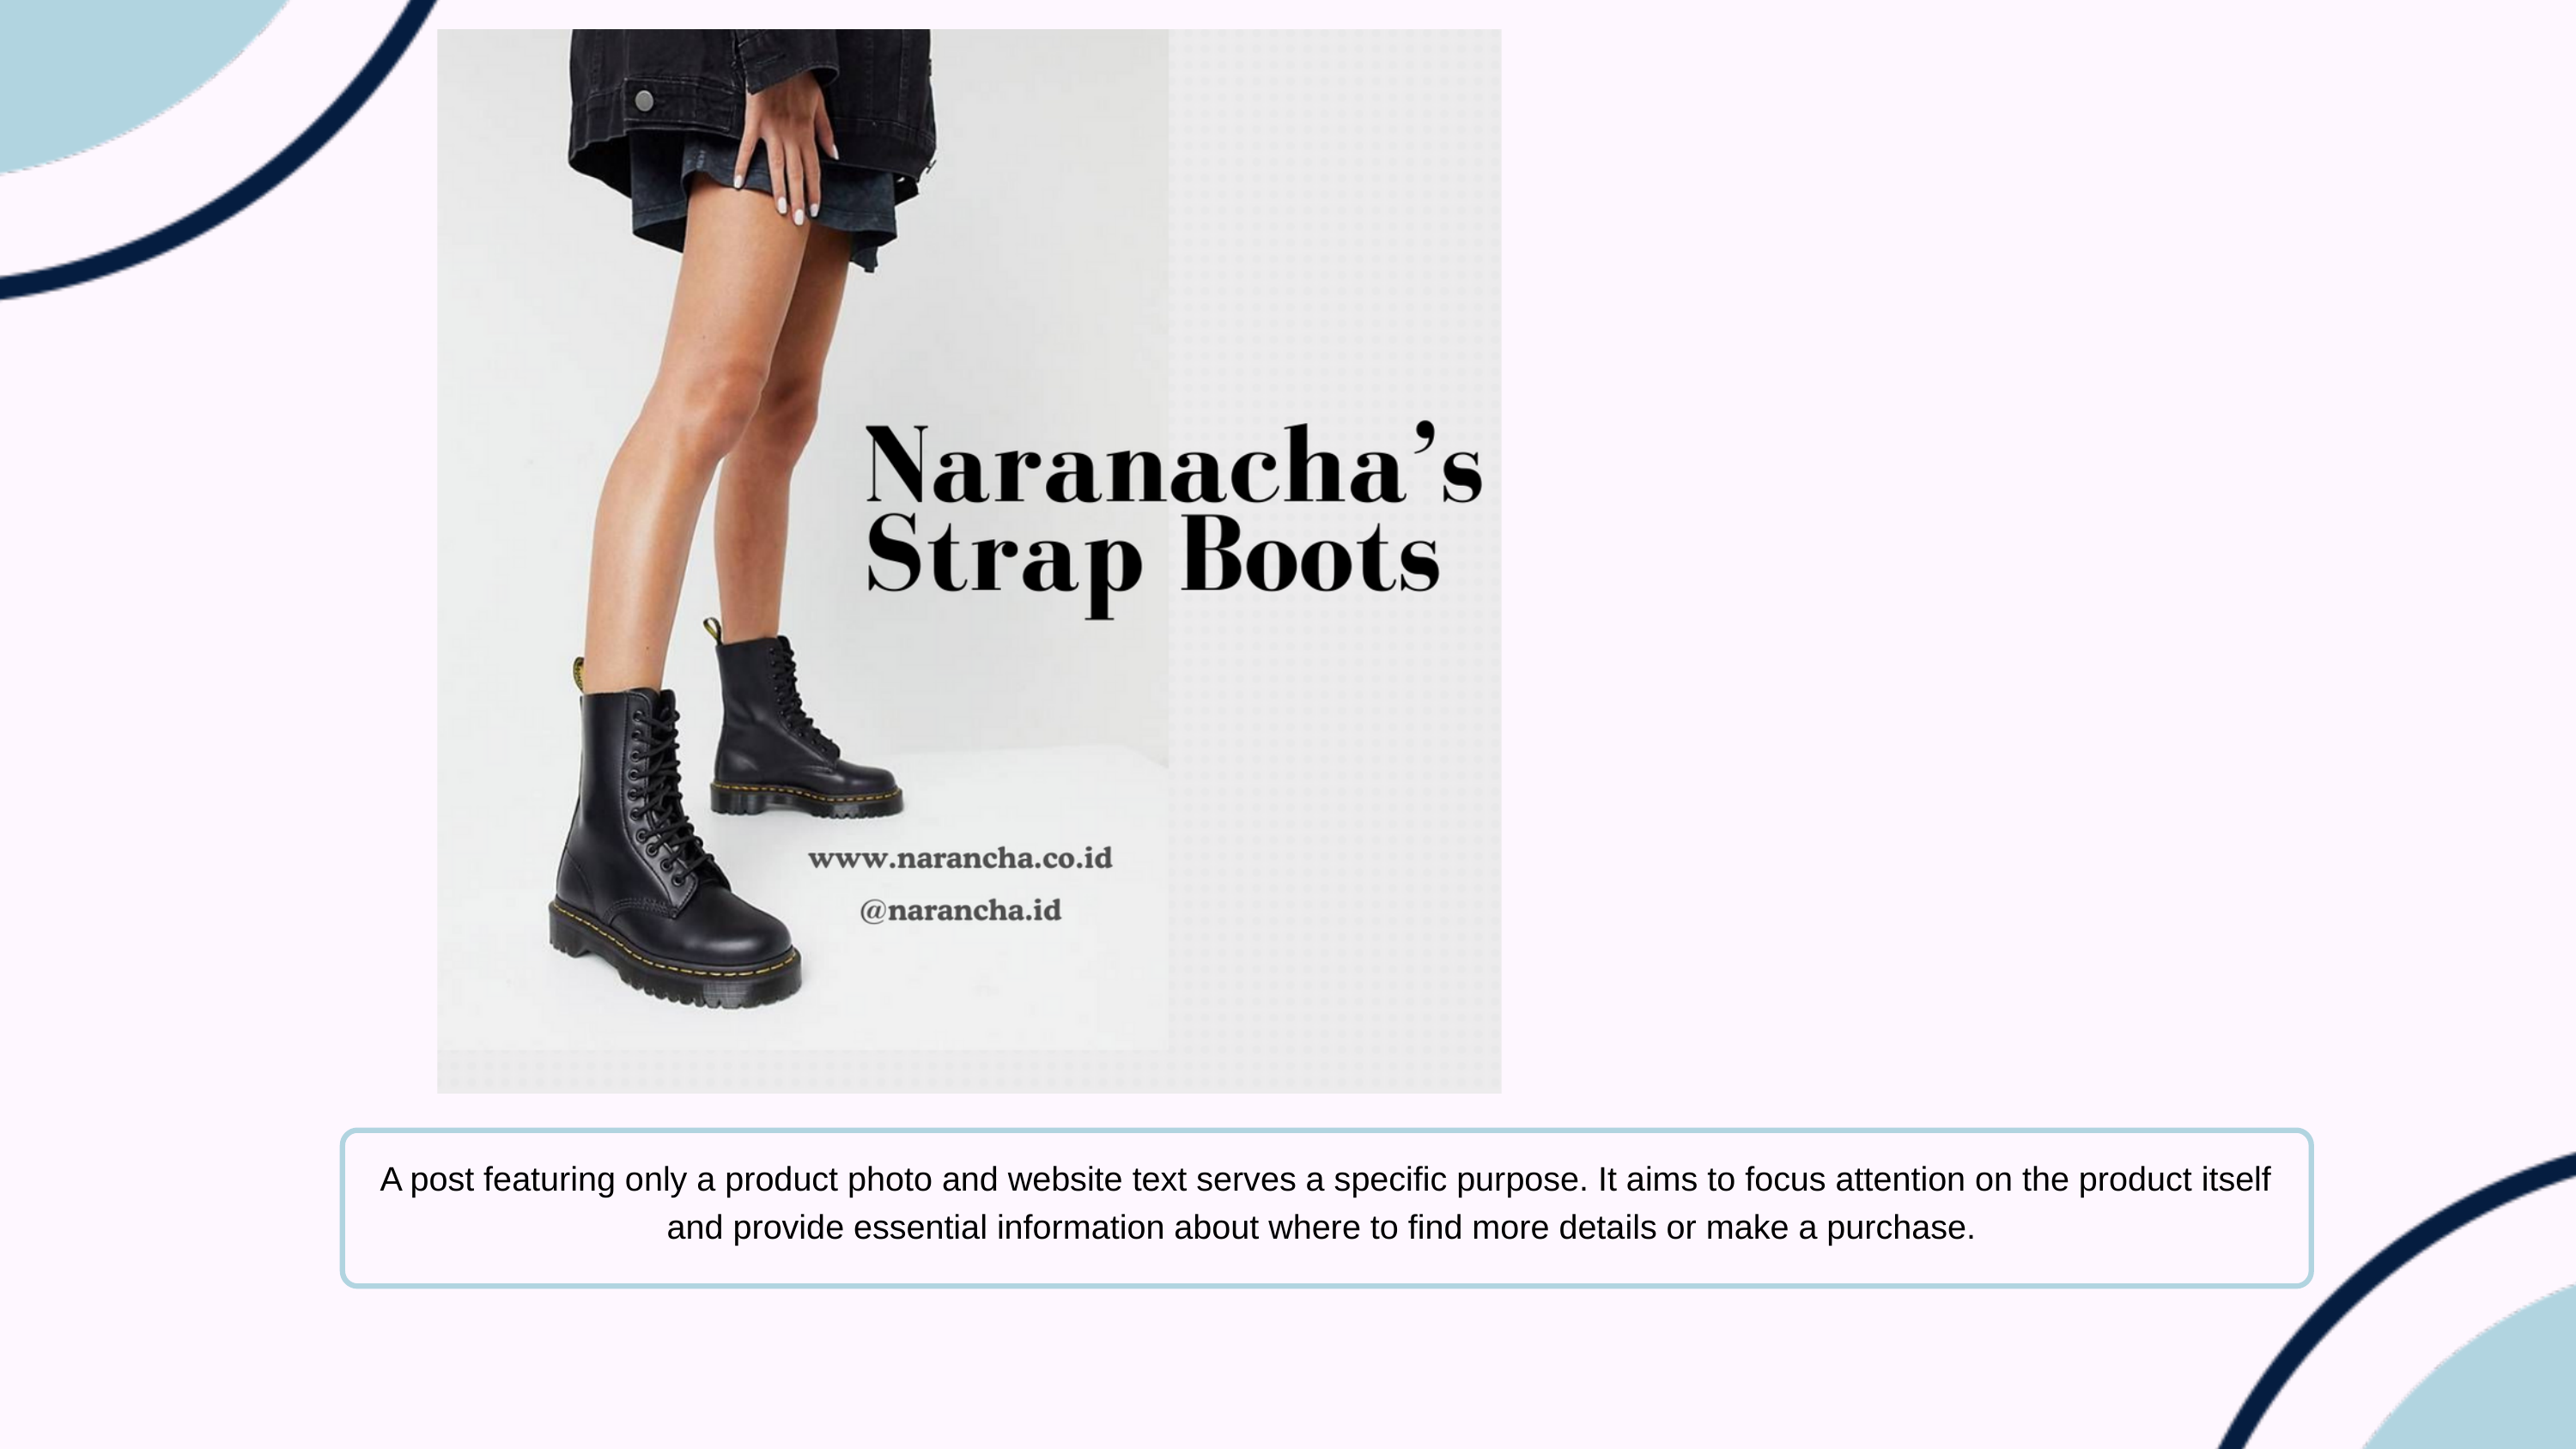

A post featuring only a product photo and website text serves a specific purpose. It aims to focus attention on the product itself and provide essential information about where to find more details or make a purchase.